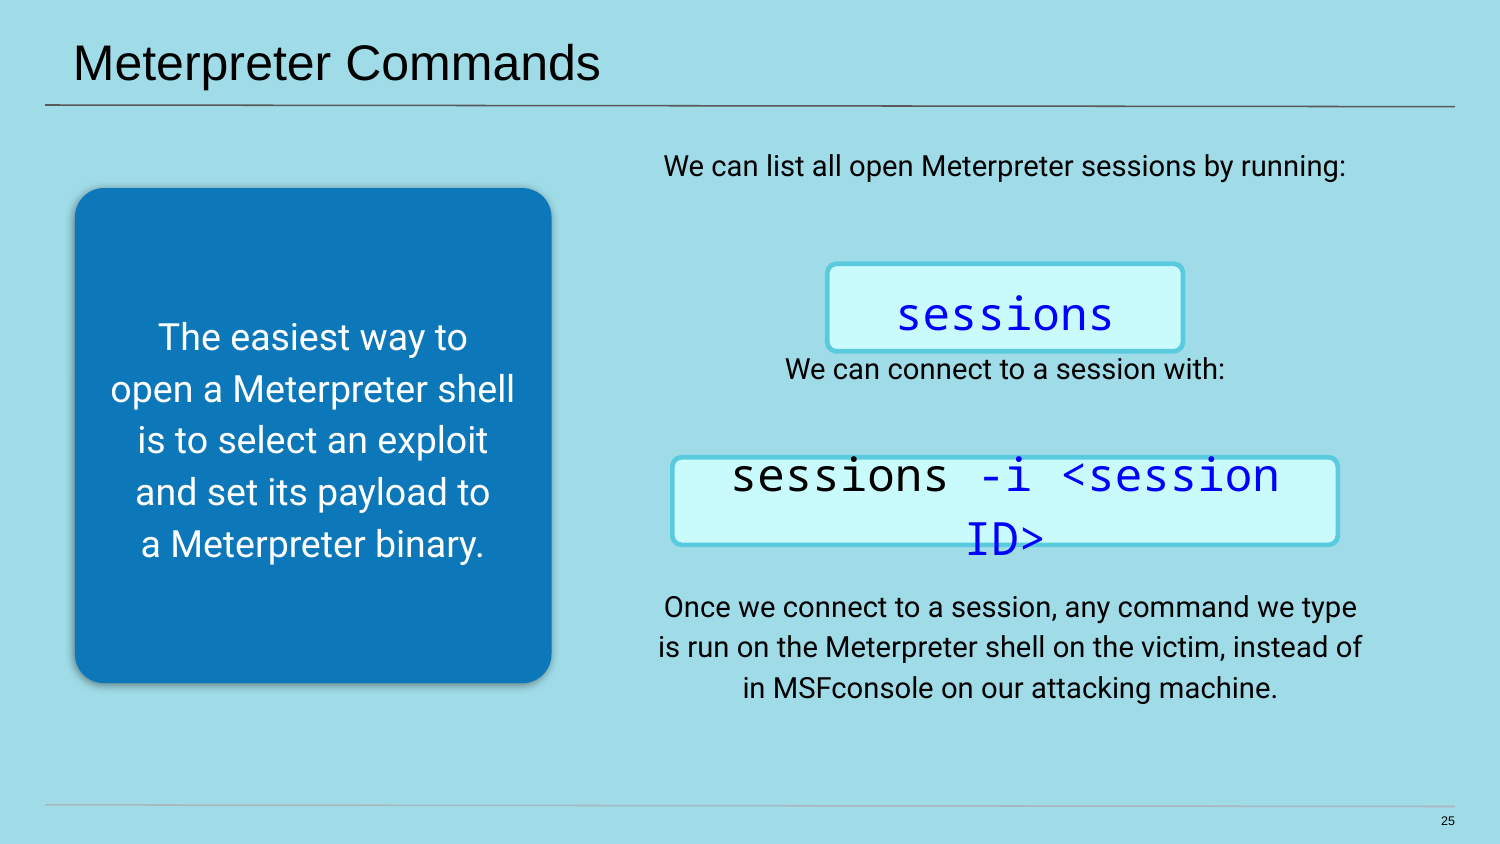

# Meterpreter Commands
The easiest way to
open a Meterpreter shell is to select an exploit
and set its payload to
a Meterpreter binary.
We can list all open Meterpreter sessions by running:

sessions
We can connect to a session with:
sessions -i <session ID>
Once we connect to a session, any command we type is run on the Meterpreter shell on the victim, instead of in MSFconsole on our attacking machine.
25